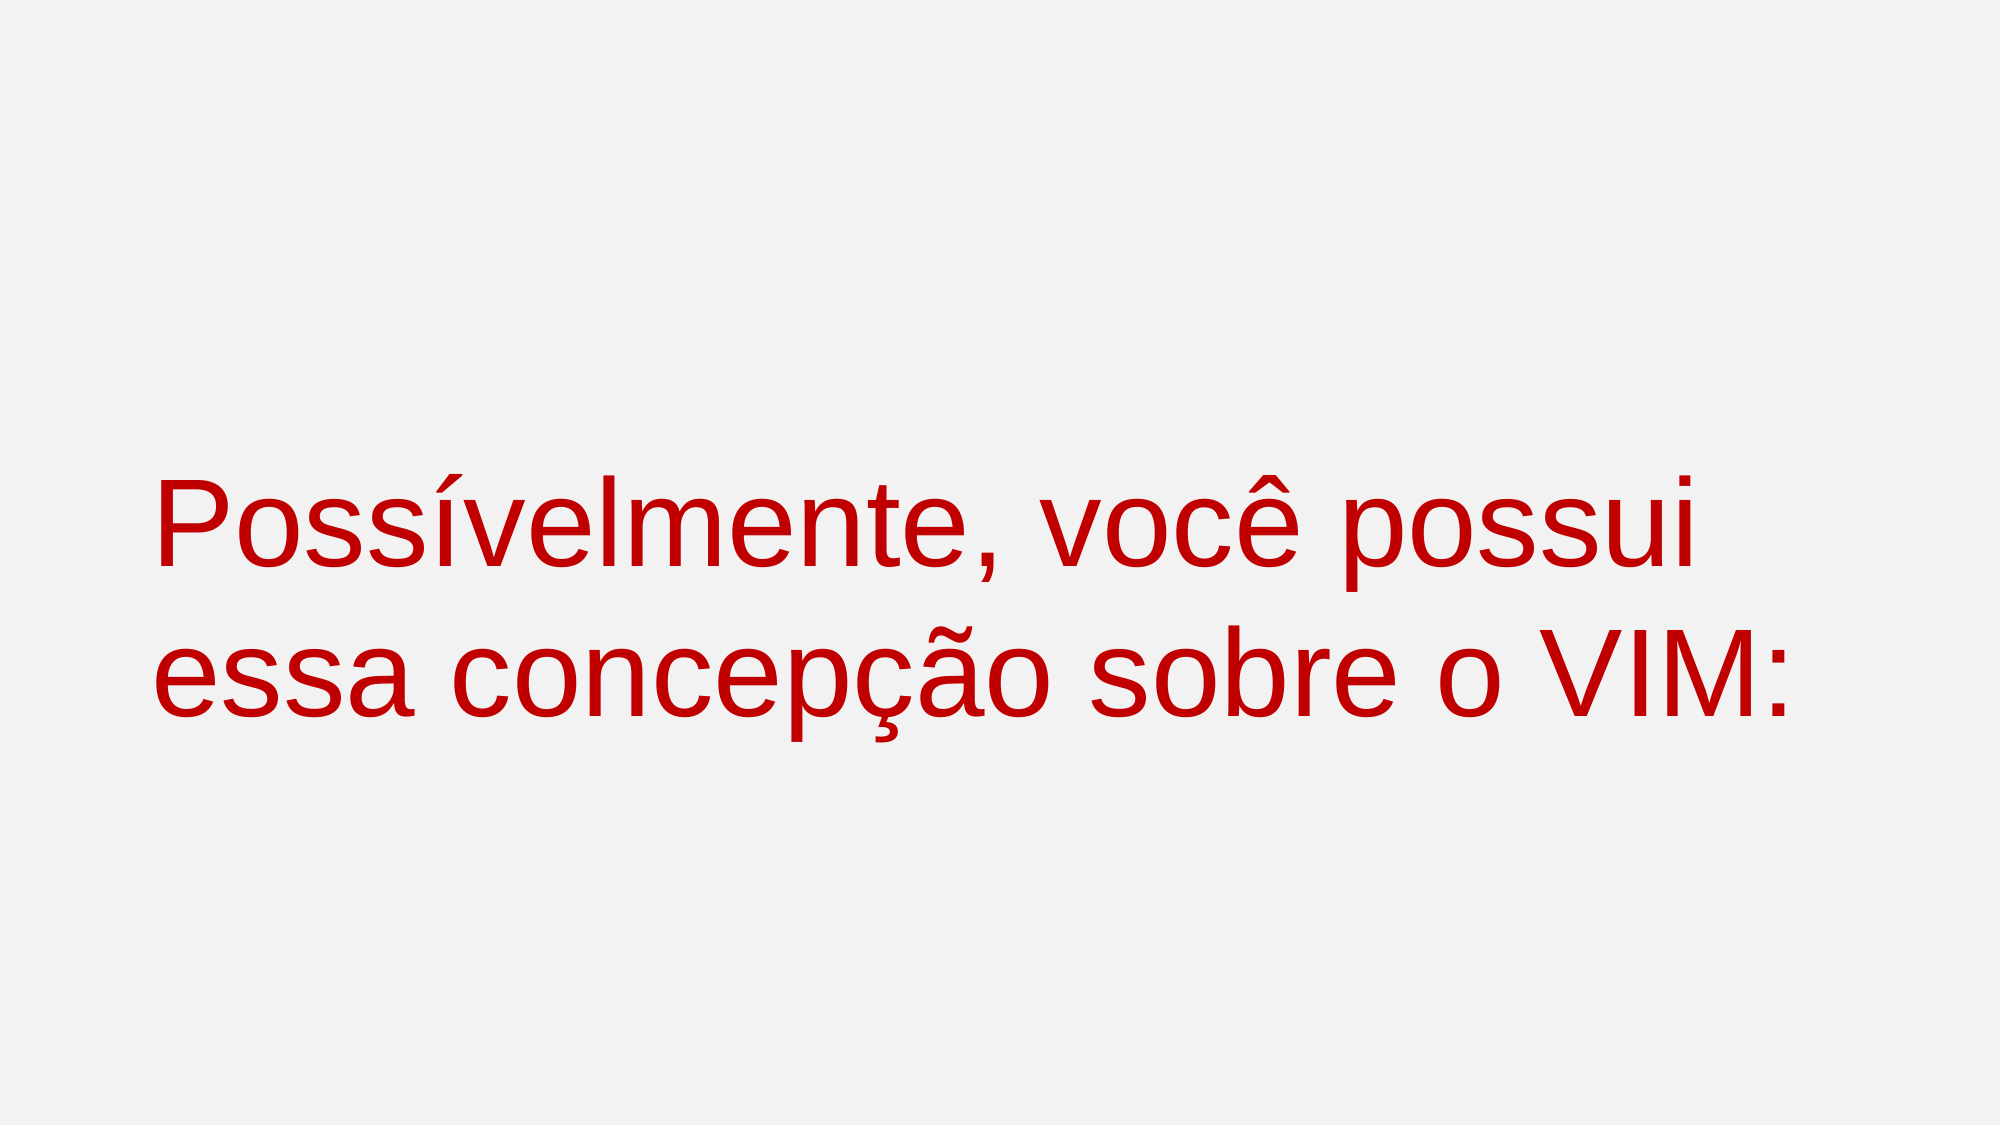

Possívelmente, você possui essa concepção sobre o VIM: